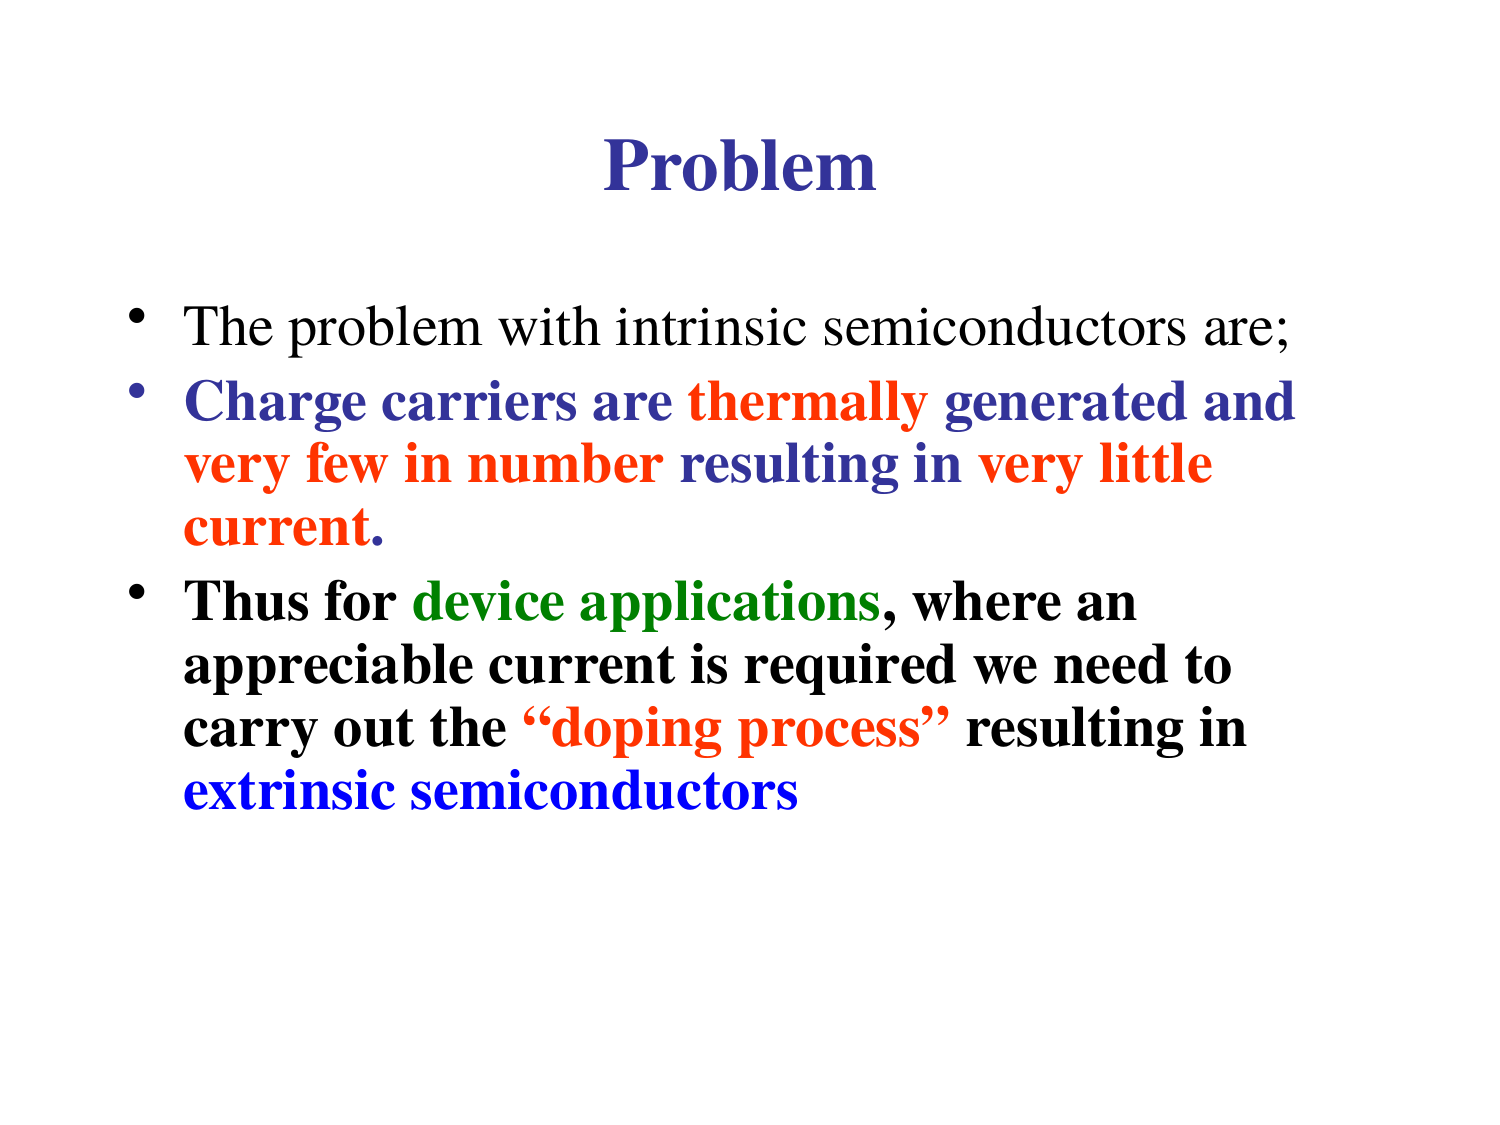

# Problem
The problem with intrinsic semiconductors are;
Charge carriers are thermally generated and very few in number resulting in very little current.
Thus for device applications, where an appreciable current is required we need to carry out the “doping process” resulting in extrinsic semiconductors